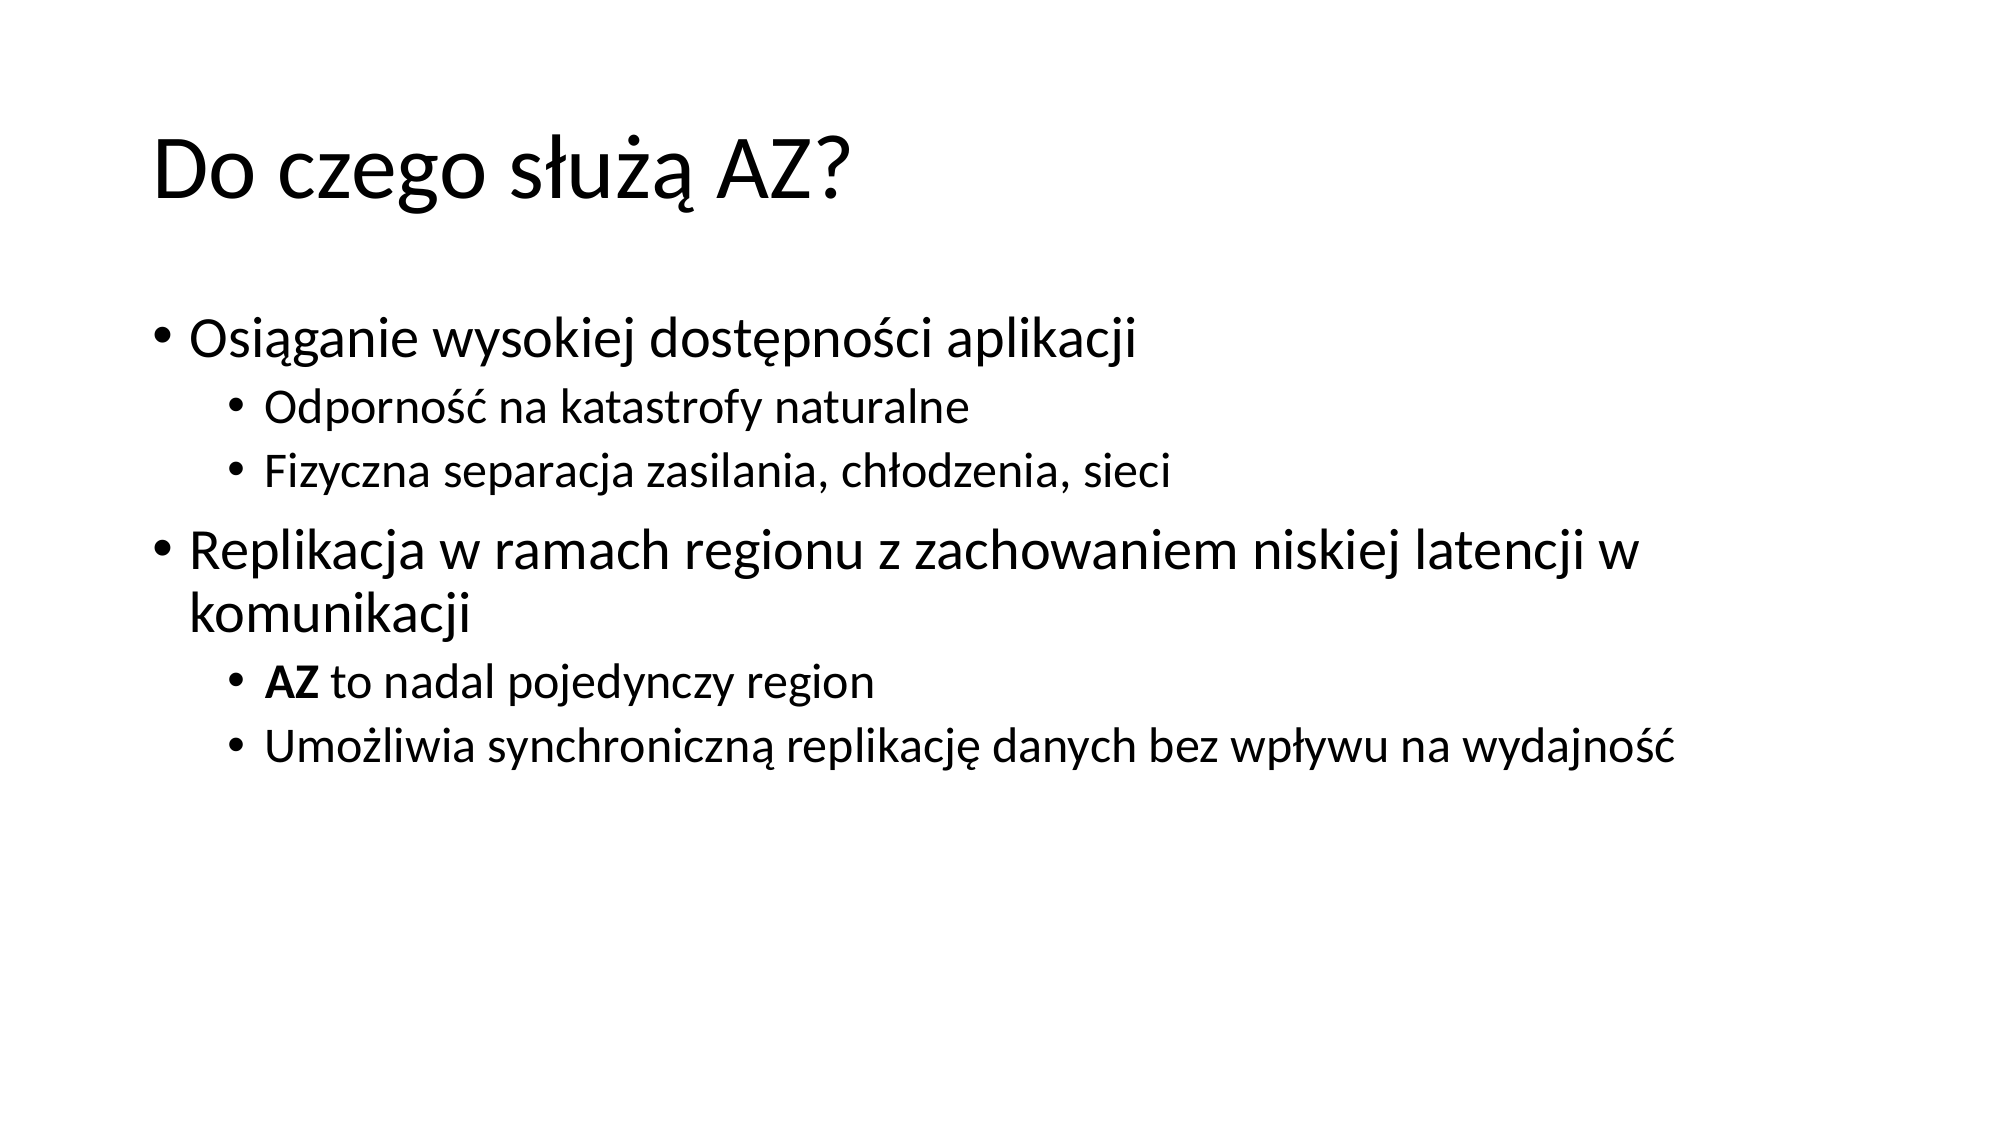

# Do czego służą AZ?
Osiąganie wysokiej dostępności aplikacji
Odporność na katastrofy naturalne
Fizyczna separacja zasilania, chłodzenia, sieci
Replikacja w ramach regionu z zachowaniem niskiej latencji w komunikacji
AZ to nadal pojedynczy region
Umożliwia synchroniczną replikację danych bez wpływu na wydajność